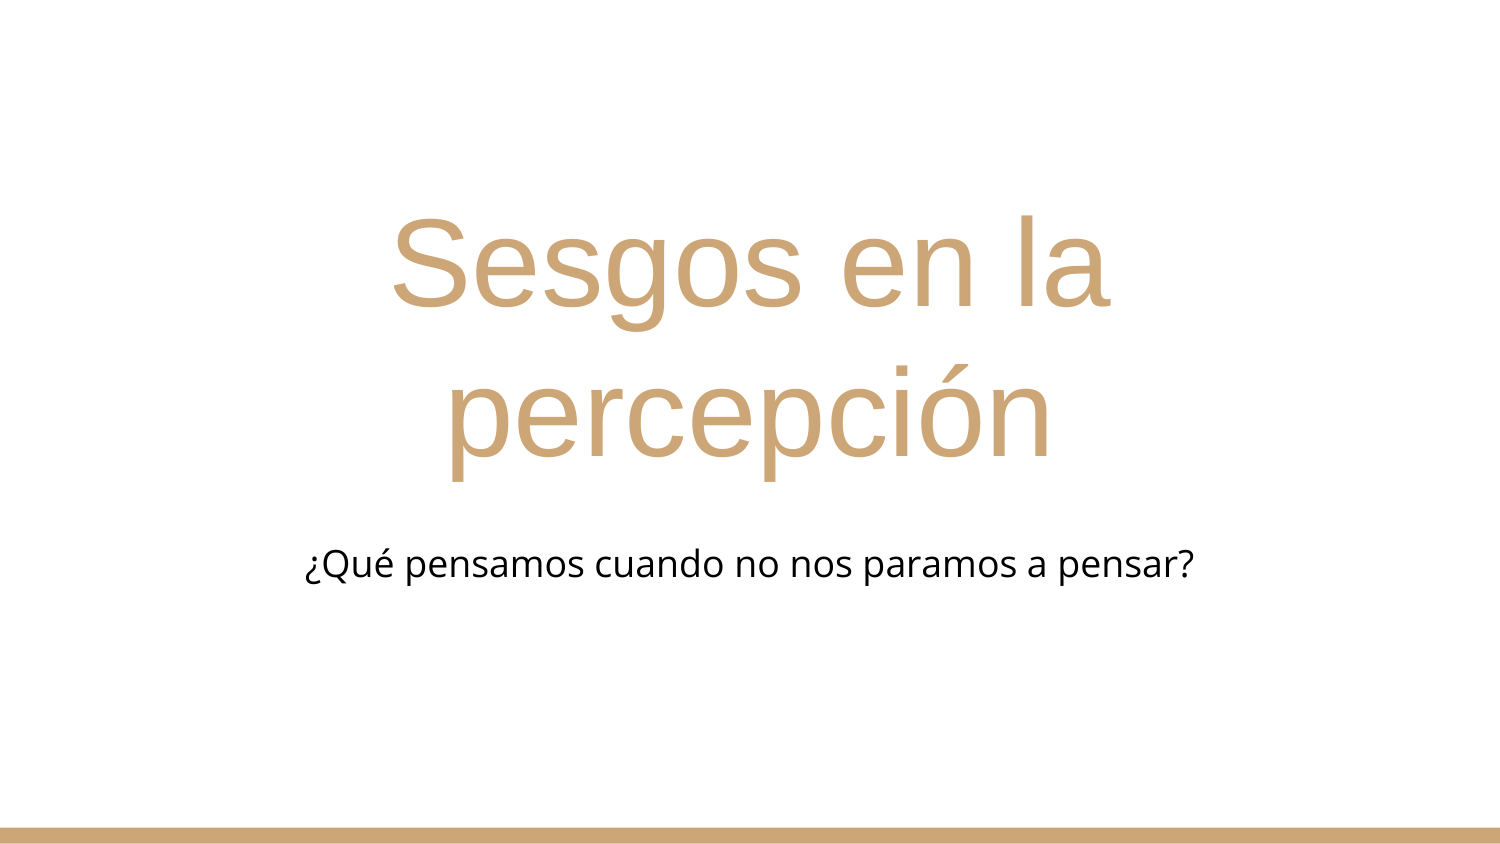

# Sesgos en la percepción
¿Qué pensamos cuando no nos paramos a pensar?